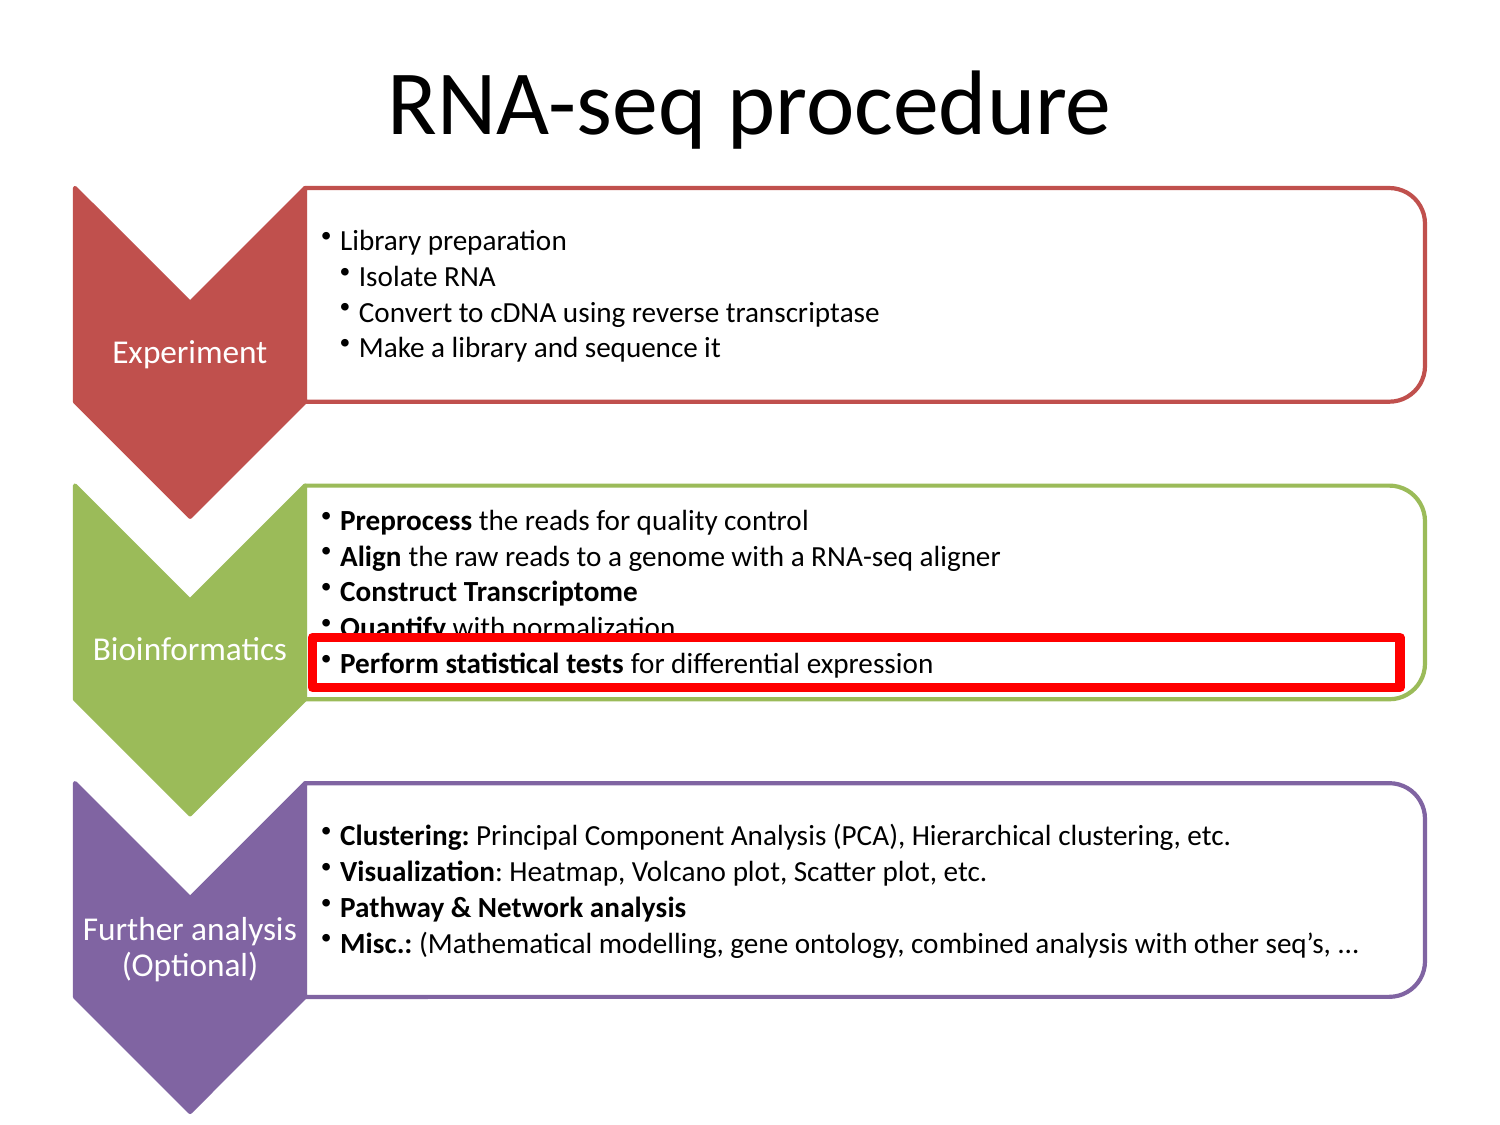

# RNA-seq procedure
Experiment
Library preparation
Isolate RNA
Convert to cDNA using reverse transcriptase
Make a library and sequence it
Bioinformatics
Preprocess the reads for quality control
Align the raw reads to a genome with a RNA-seq aligner
Construct Transcriptome
Quantify with normalization
Perform statistical tests for differential expression
Further analysis (Optional)
Clustering: Principal Component Analysis (PCA), Hierarchical clustering, etc.
Visualization: Heatmap, Volcano plot, Scatter plot, etc.
Pathway & Network analysis
Misc.: (Mathematical modelling, gene ontology, combined analysis with other seq’s, …